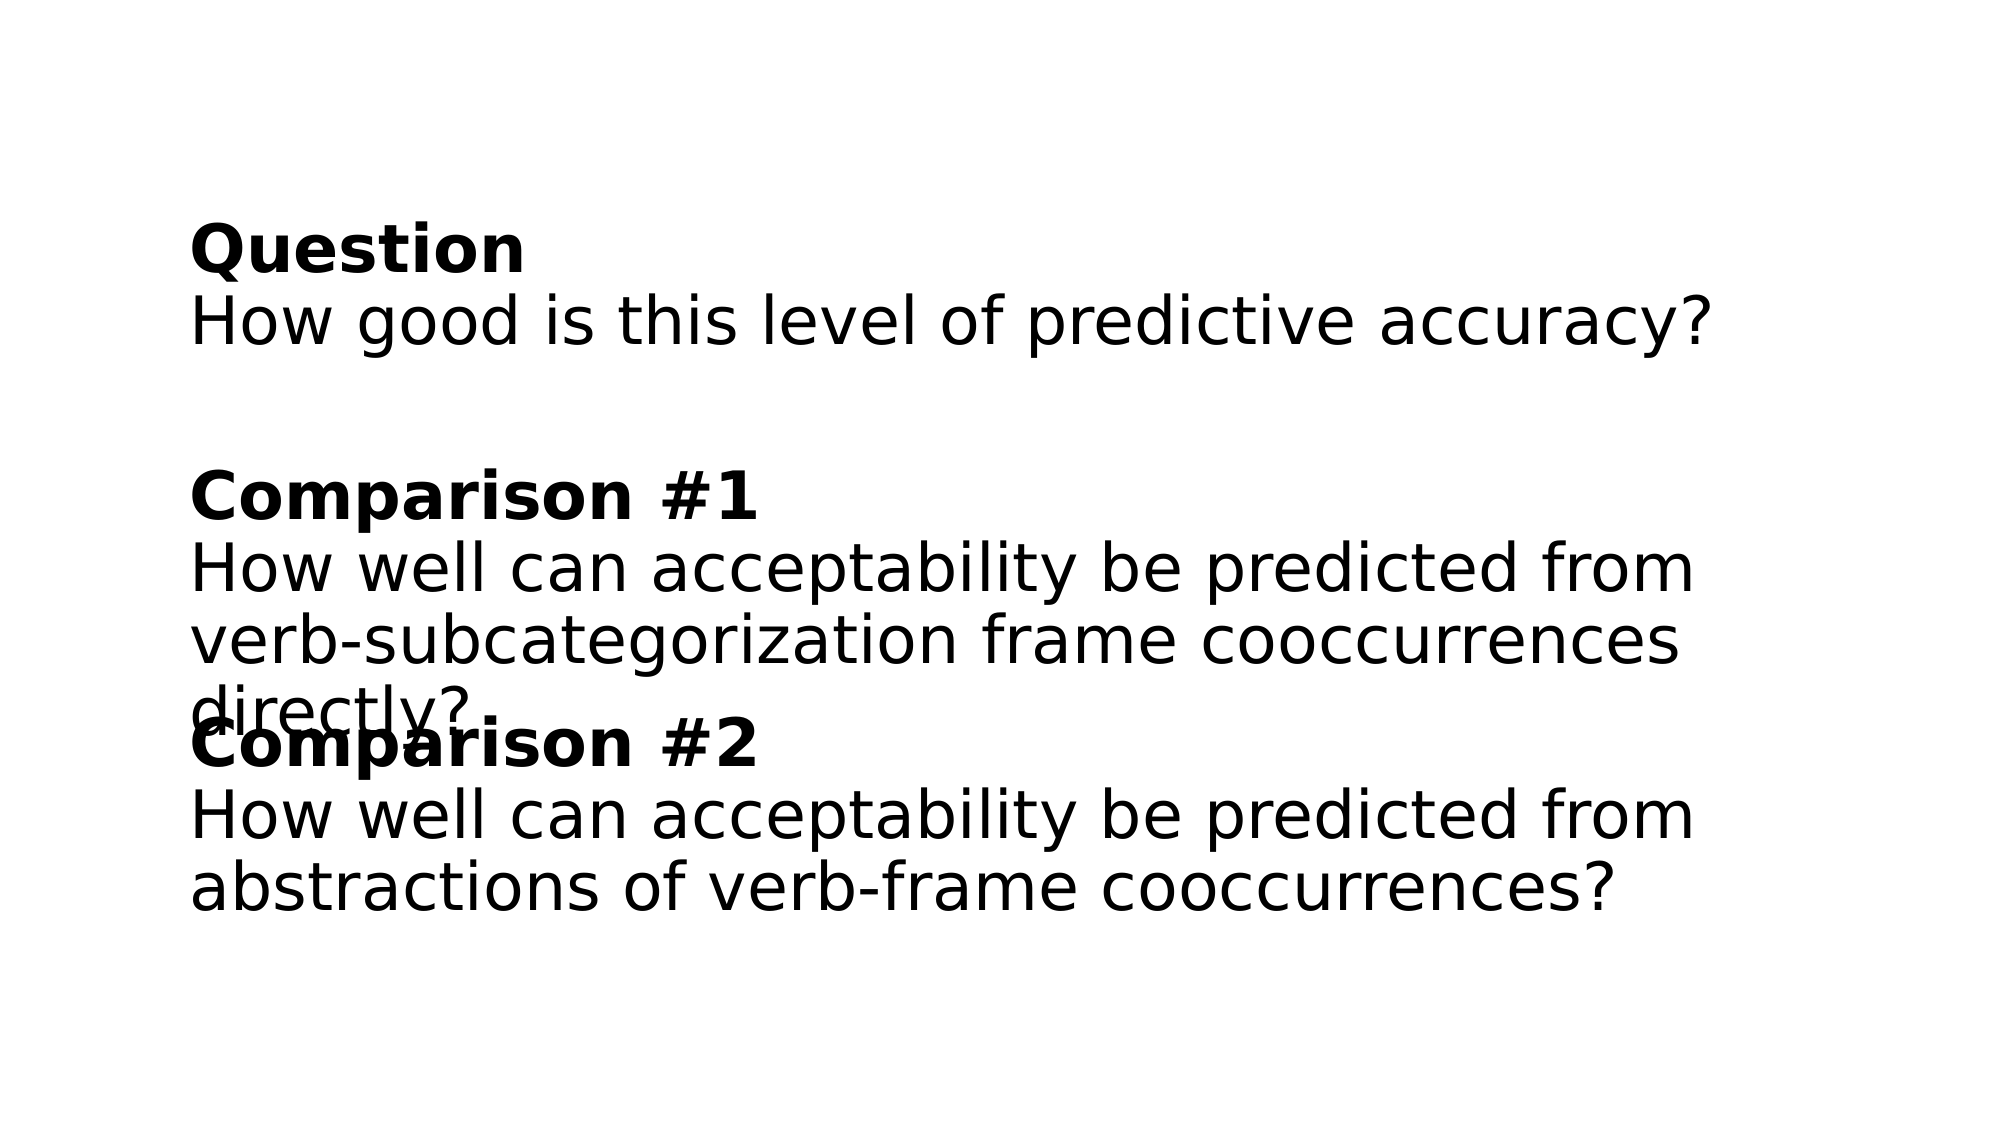

Question
How good is this level of predictive accuracy?

Comparison #1
How well can acceptability be predicted from verb-subcategorization frame cooccurrences directly?
Comparison #2
How well can acceptability be predicted from abstractions of verb-frame cooccurrences?